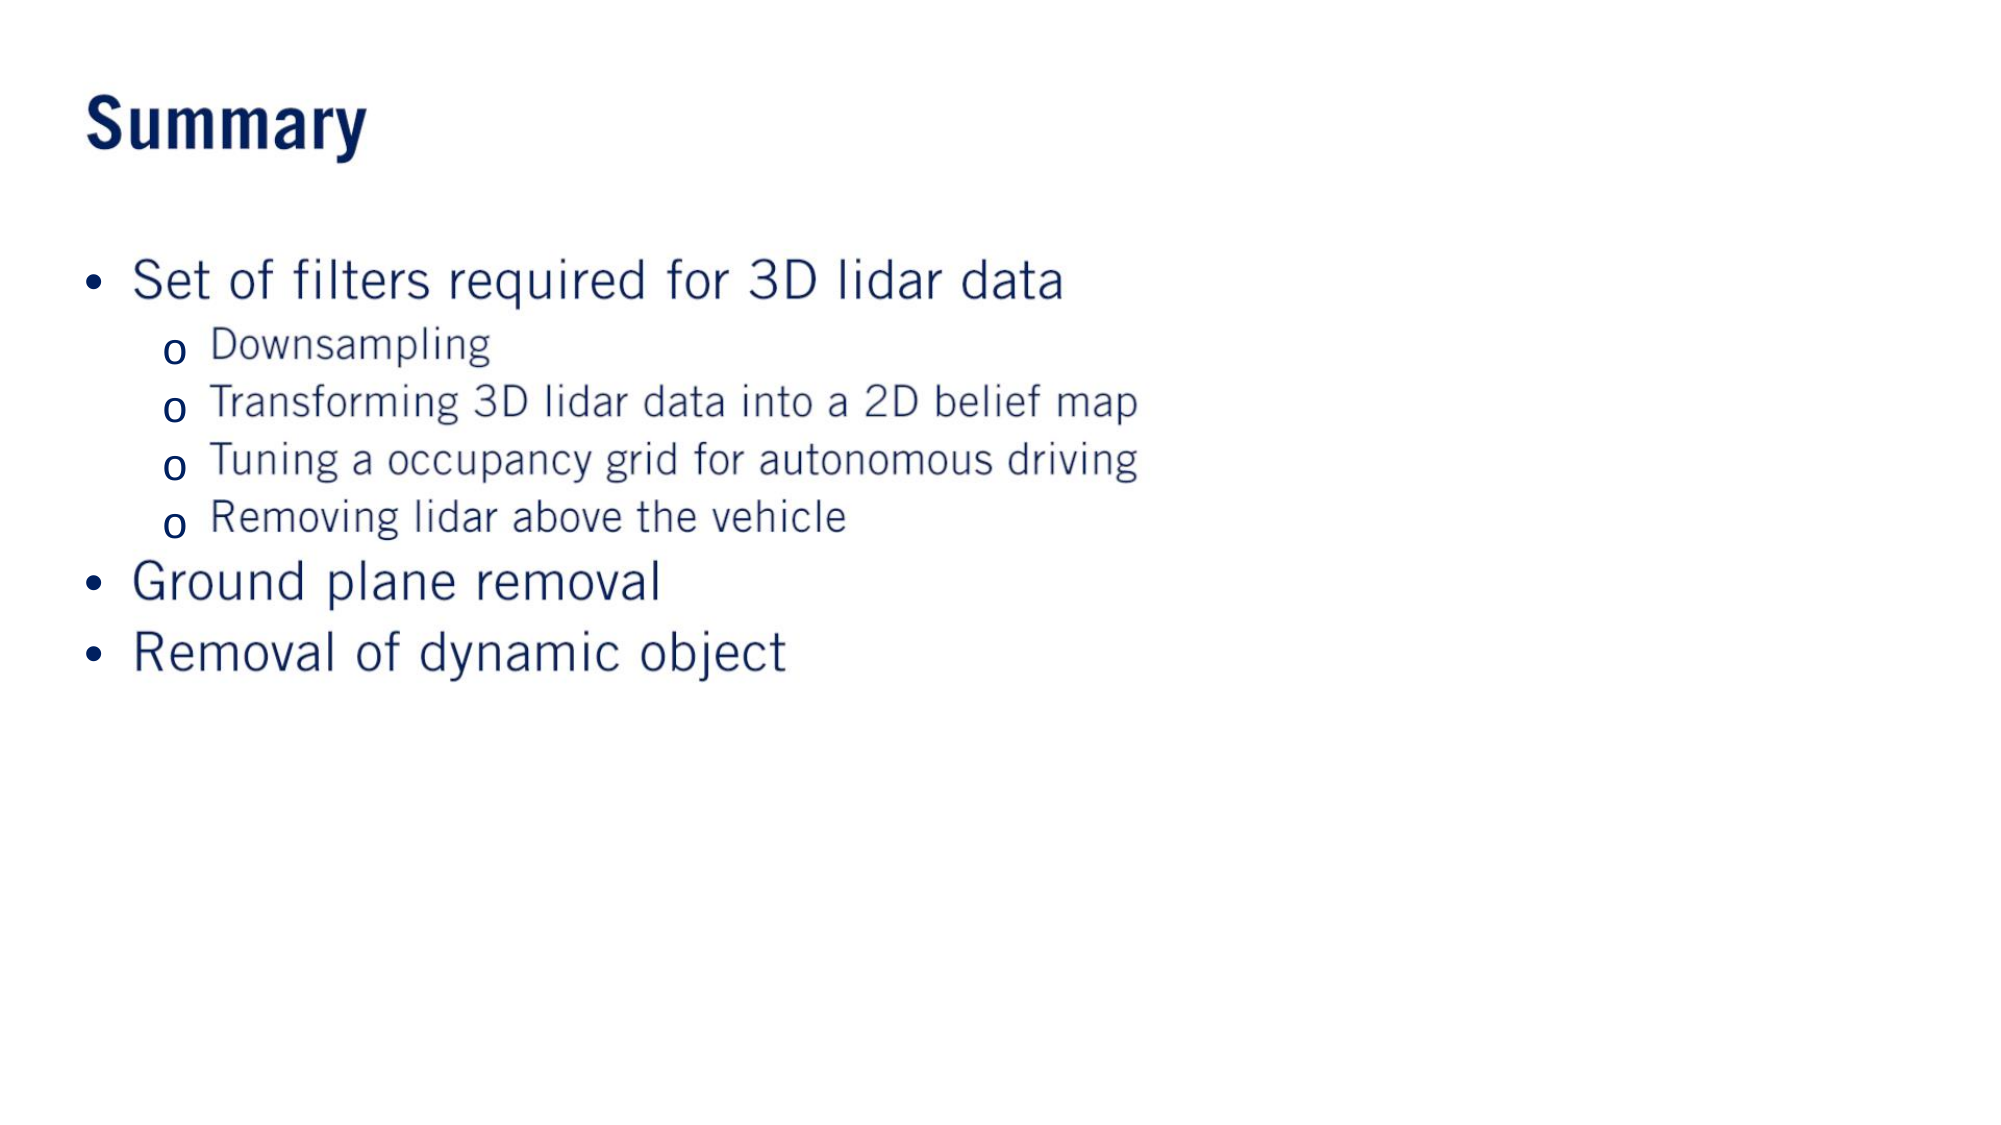

•
o
o
o
o
•
•